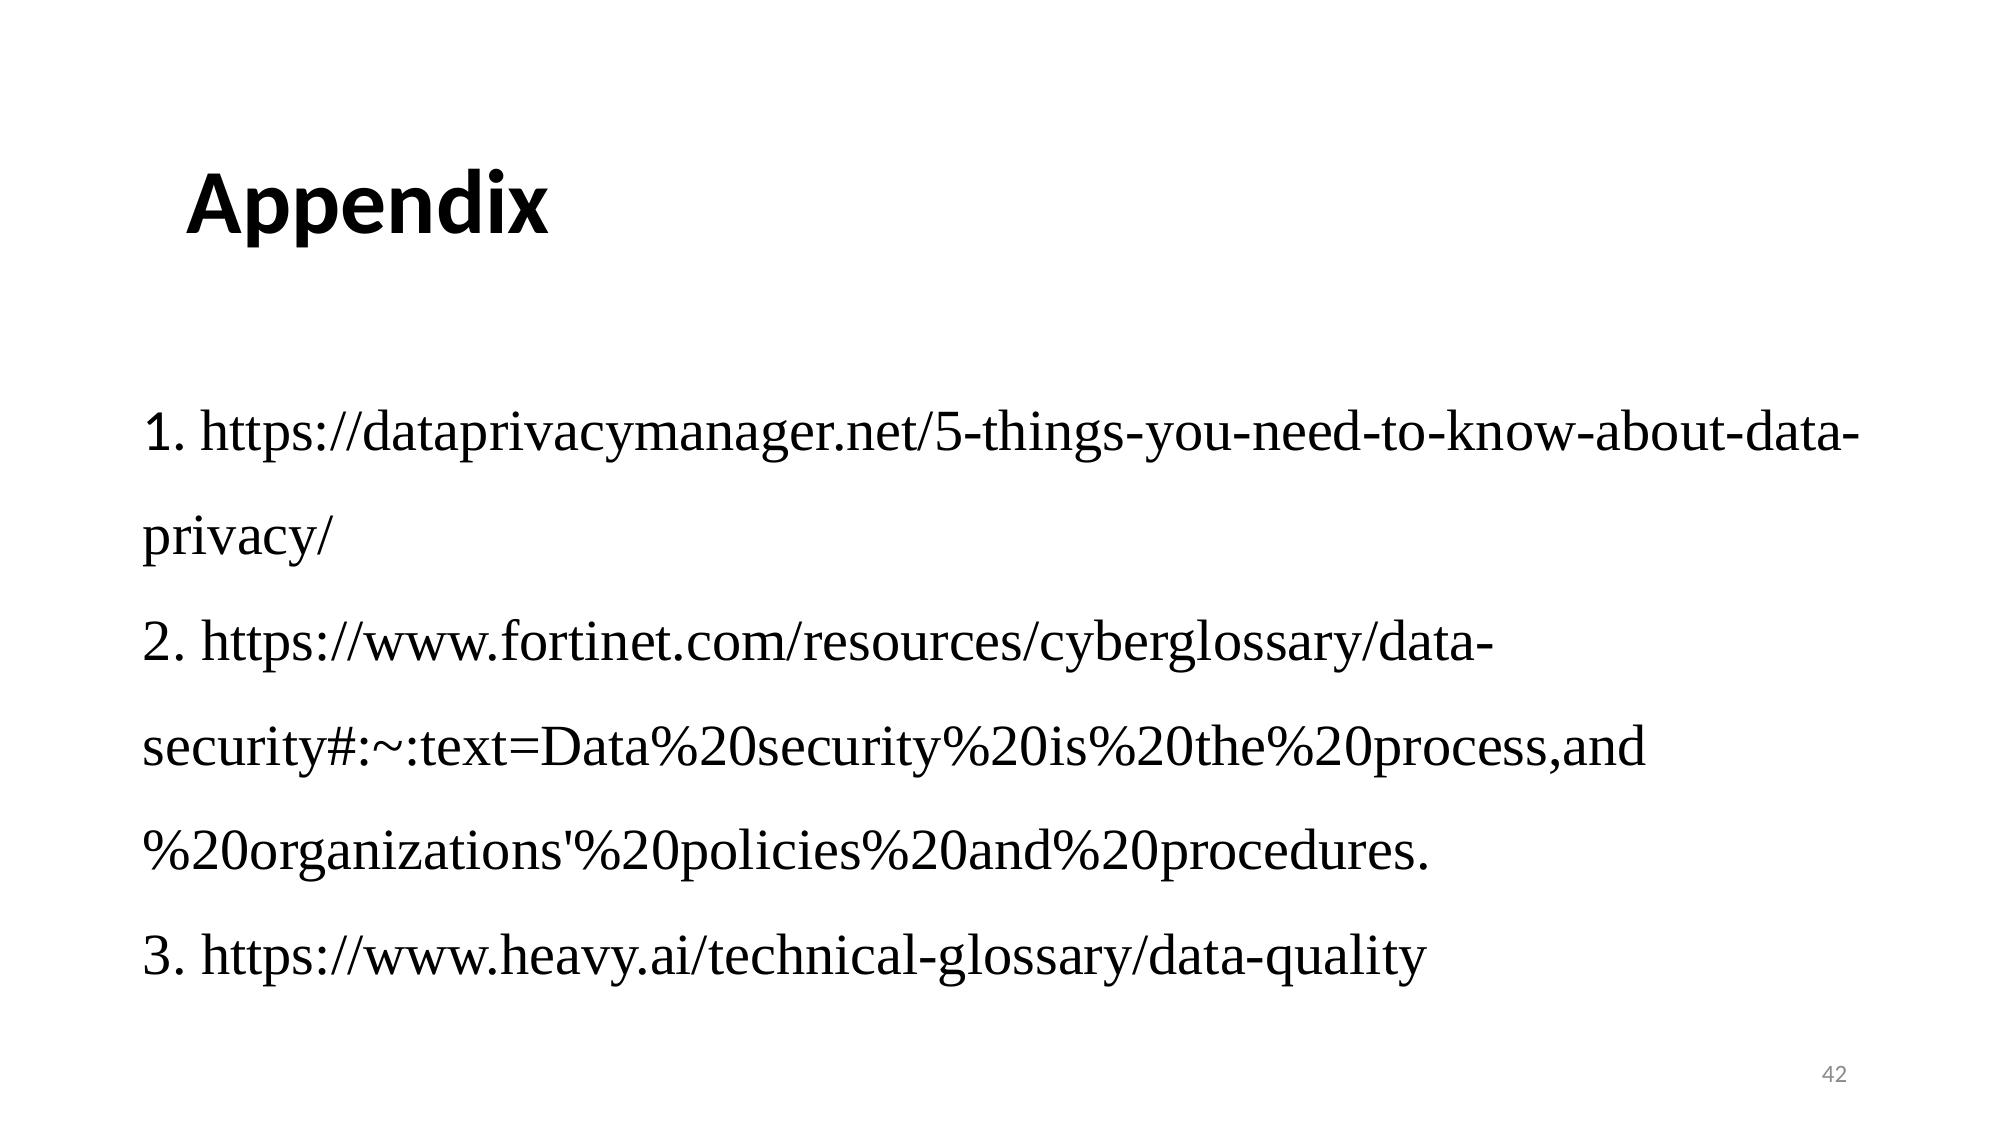

# Appendix 1. https://dataprivacymanager.net/5-things-you-need-to-know-about-data-privacy/ 2. https://www.fortinet.com/resources/cyberglossary/data-security#:~:text=Data%20security%20is%20the%20process,and%20organizations'%20policies%20and%20procedures. 3. https://www.heavy.ai/technical-glossary/data-quality
42